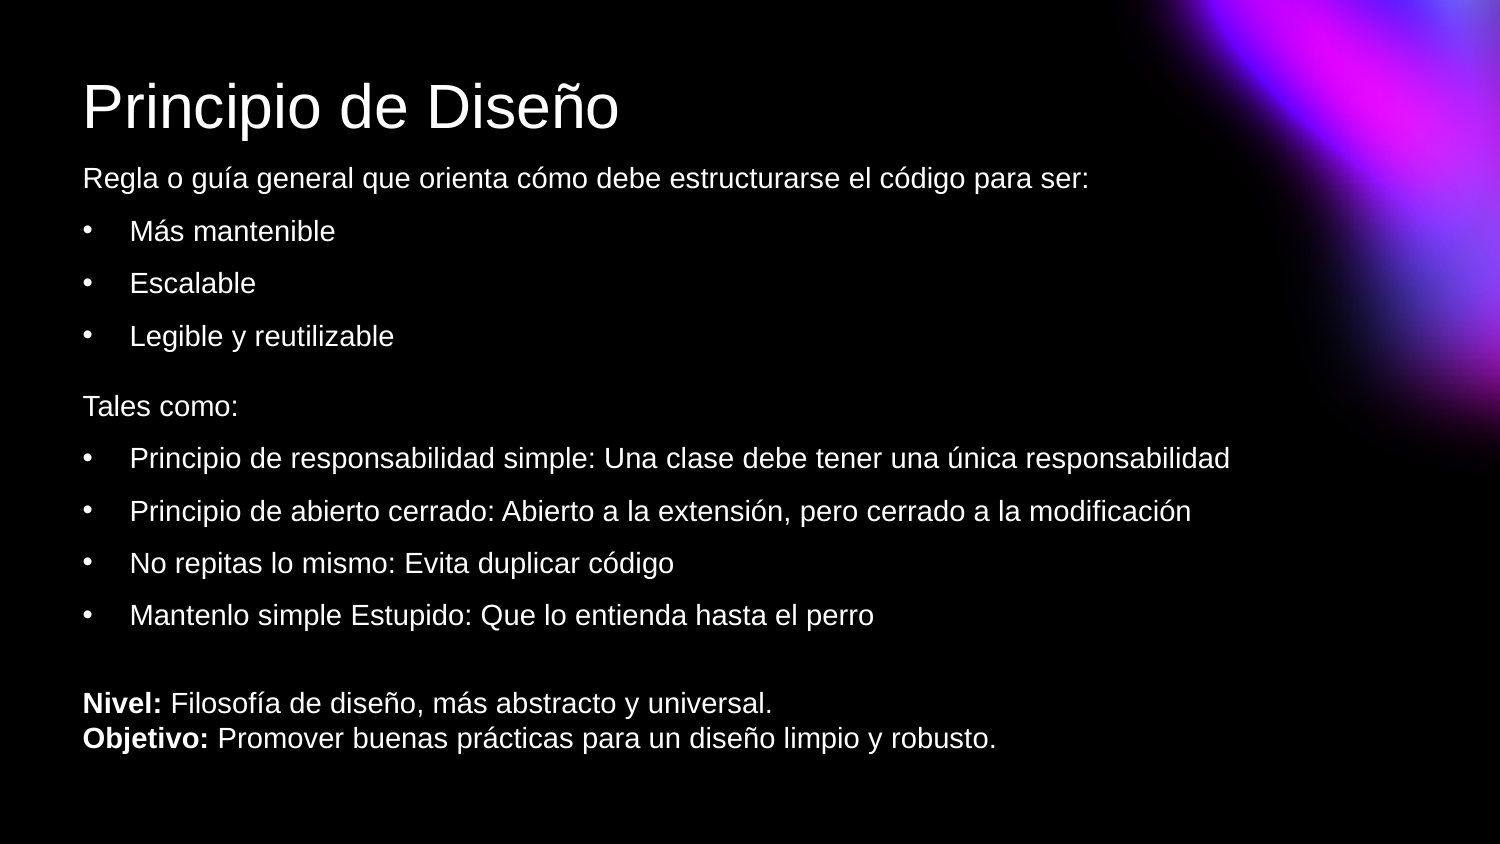

# Principio de Diseño
Regla o guía general que orienta cómo debe estructurarse el código para ser:
Más mantenible
Escalable
Legible y reutilizable

Tales como:
Principio de responsabilidad simple: Una clase debe tener una única responsabilidad
Principio de abierto cerrado: Abierto a la extensión, pero cerrado a la modificación
No repitas lo mismo: Evita duplicar código
Mantenlo simple Estupido: Que lo entienda hasta el perro

Nivel: Filosofía de diseño, más abstracto y universal.
Objetivo: Promover buenas prácticas para un diseño limpio y robusto.